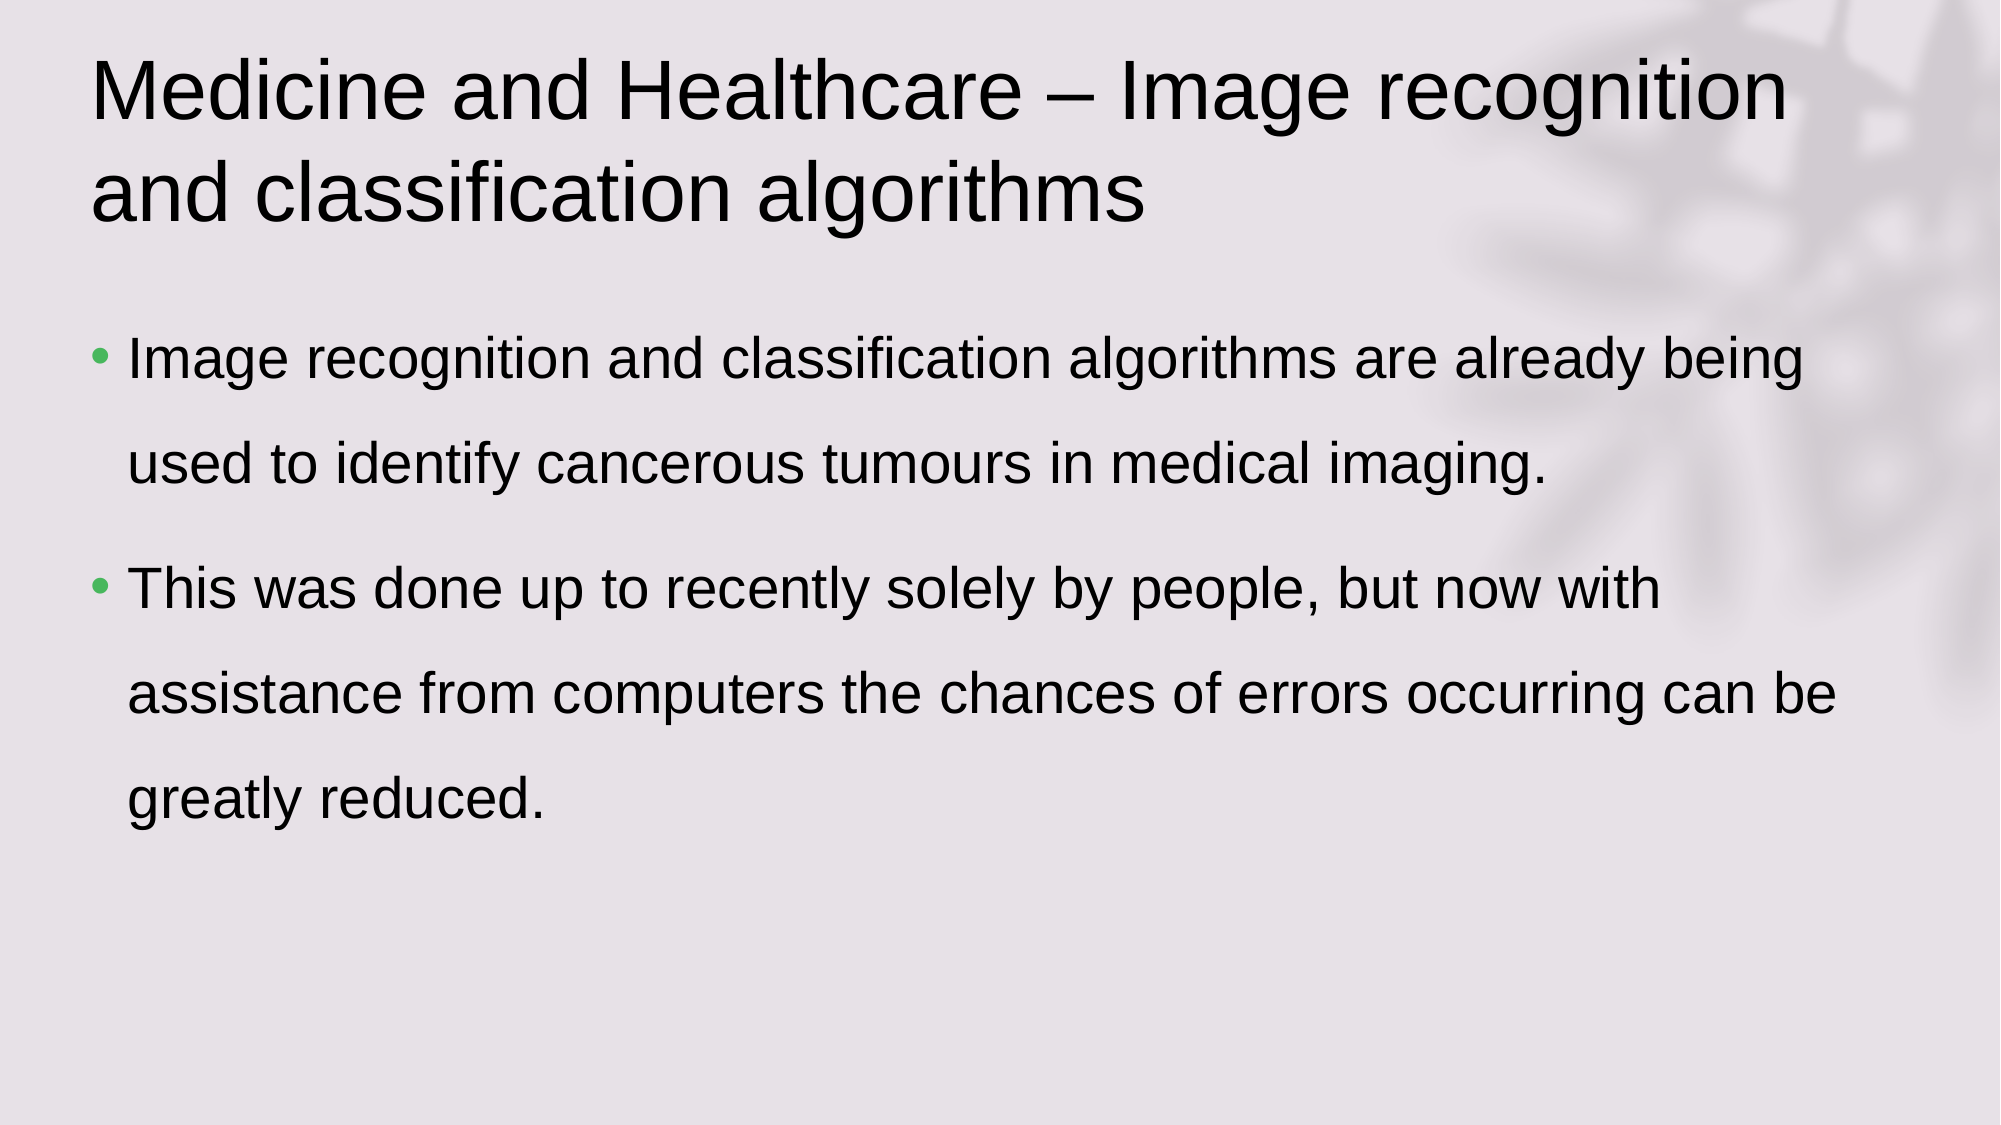

# Medicine and Healthcare – Image recognition and classification algorithms
Image recognition and classification algorithms are already being used to identify cancerous tumours in medical imaging.
This was done up to recently solely by people, but now with assistance from computers the chances of errors occurring can be greatly reduced.